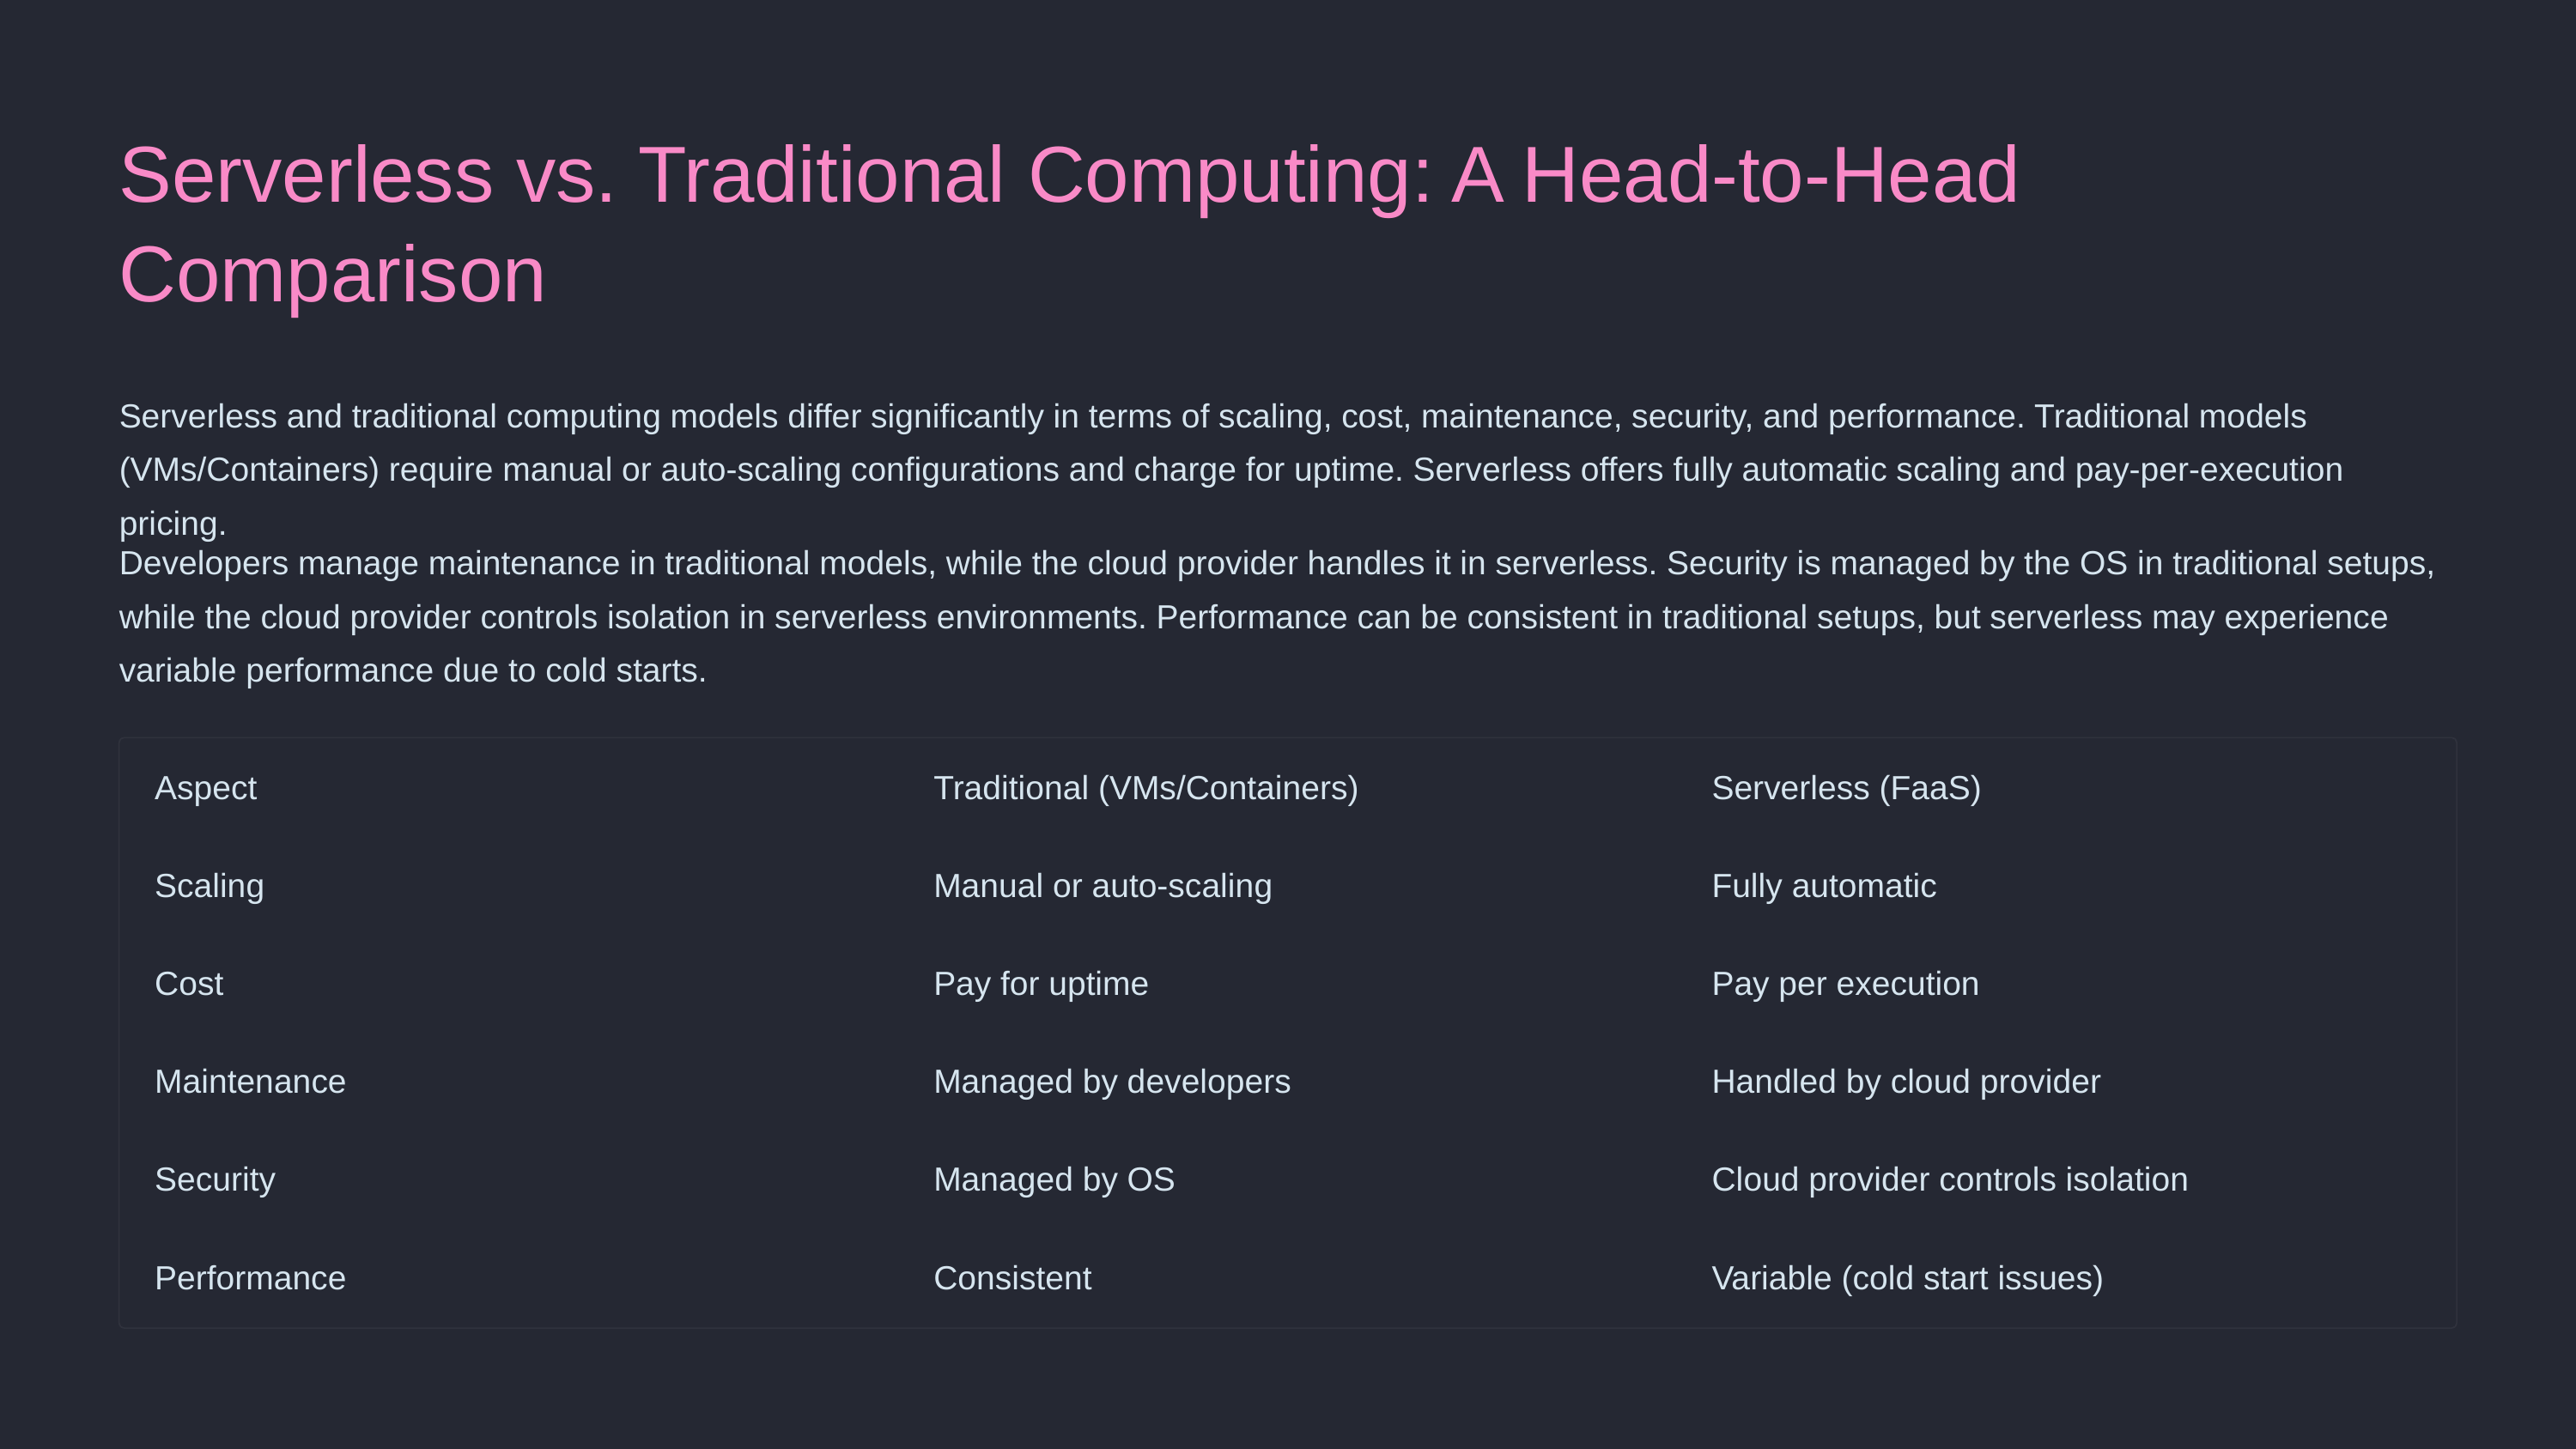

Serverless vs. Traditional Computing: A Head-to-Head Comparison

Serverless and traditional computing models differ significantly in terms of scaling, cost, maintenance, security, and performance. Traditional models (VMs/Containers) require manual or auto-scaling configurations and charge for uptime. Serverless offers fully automatic scaling and pay-per-execution pricing.

Developers manage maintenance in traditional models, while the cloud provider handles it in serverless. Security is managed by the OS in traditional setups, while the cloud provider controls isolation in serverless environments. Performance can be consistent in traditional setups, but serverless may experience variable performance due to cold starts.

Aspect

Traditional (VMs/Containers)

Serverless (FaaS)

Scaling

Manual or auto-scaling

Fully automatic

Cost

Pay for uptime

Pay per execution

Maintenance

Managed by developers

Handled by cloud provider

Security

Managed by OS

Cloud provider controls isolation

Performance

Consistent

Variable (cold start issues)